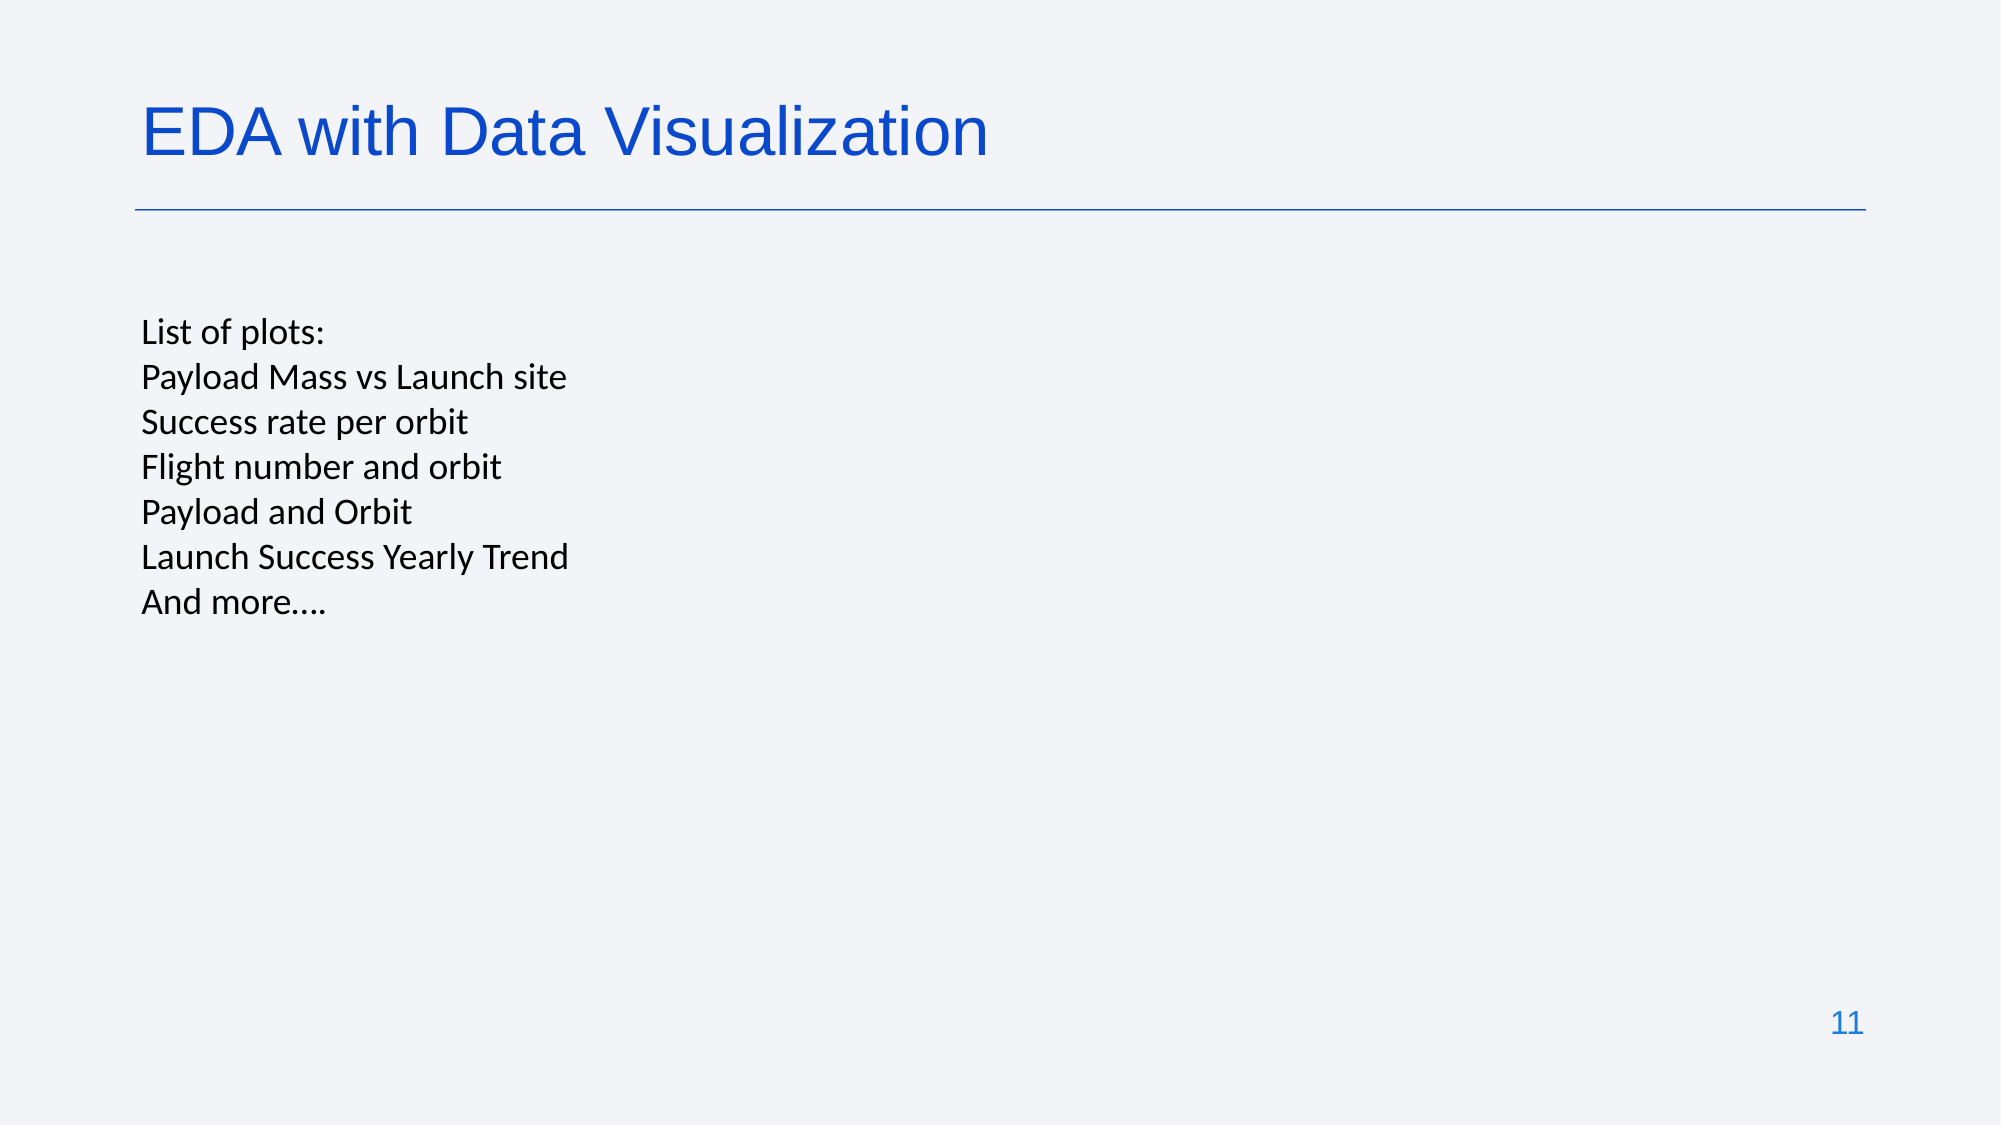

EDA with Data Visualization
List of plots:
Payload Mass vs Launch site
Success rate per orbit
Flight number and orbit
Payload and Orbit
Launch Success Yearly Trend
And more….
11